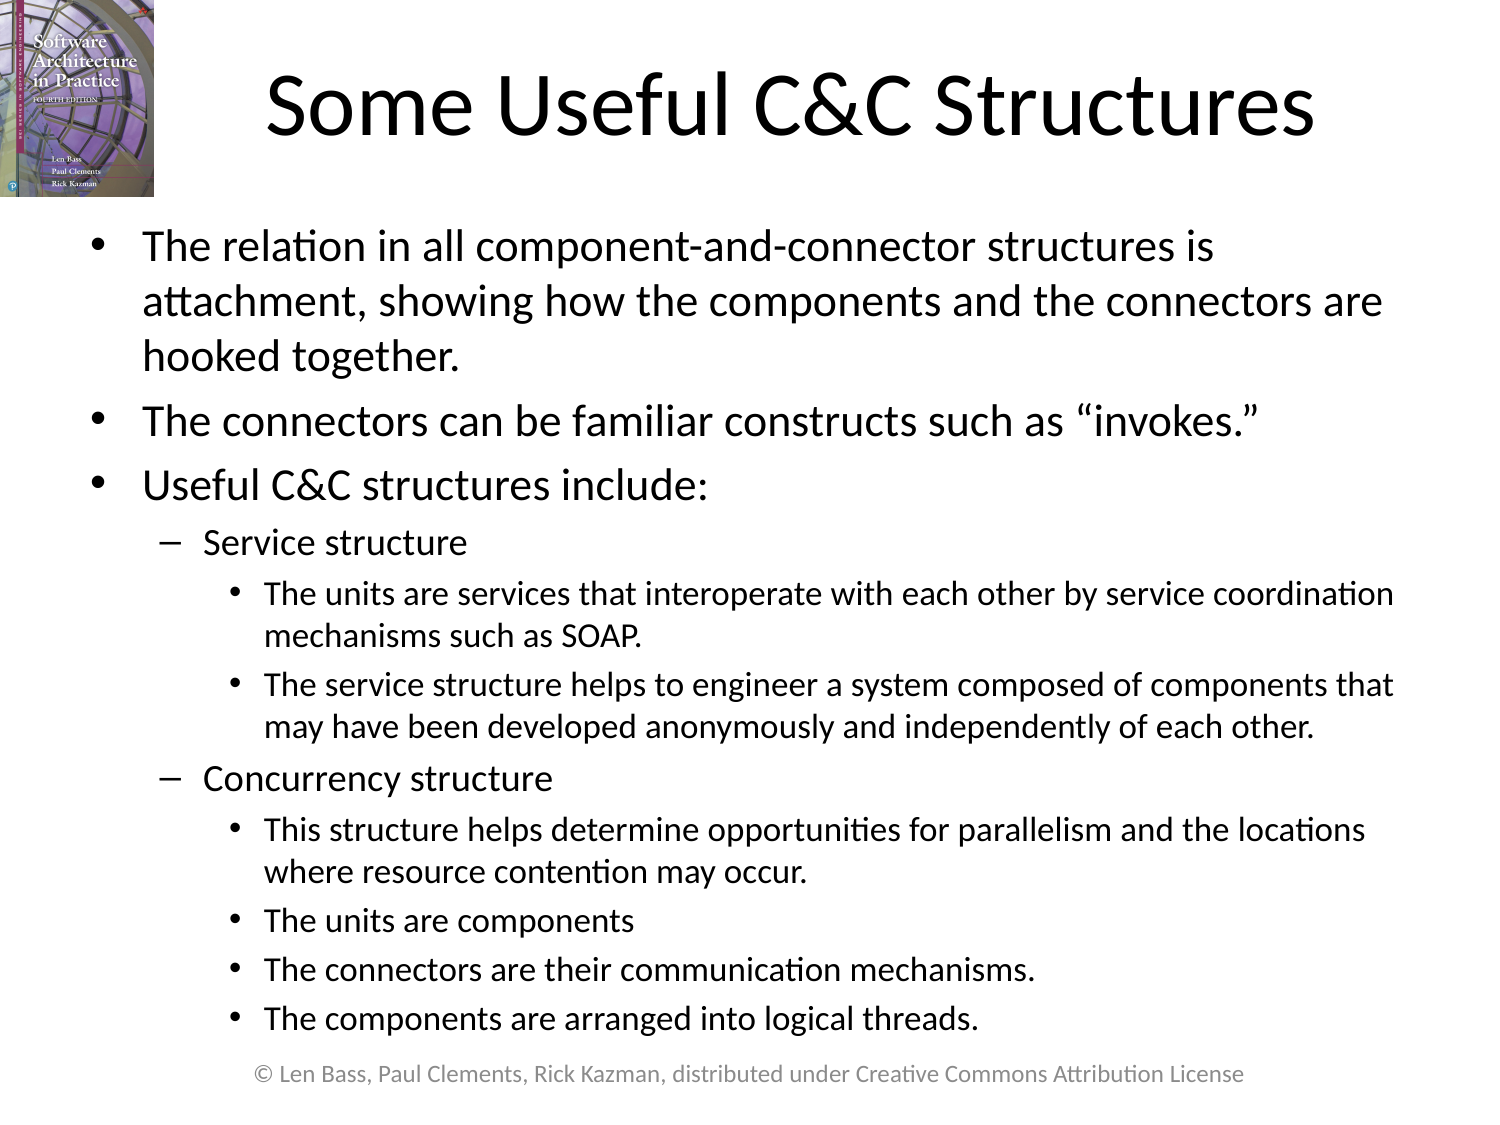

# Some Useful C&C Structures
The relation in all component-and-connector structures is attachment, showing how the components and the connectors are hooked together.
The connectors can be familiar constructs such as “invokes.”
Useful C&C structures include:
Service structure
The units are services that interoperate with each other by service coordination mechanisms such as SOAP.
The service structure helps to engineer a system composed of components that may have been developed anonymously and independently of each other.
Concurrency structure
This structure helps determine opportunities for parallelism and the locations where resource contention may occur.
The units are components
The connectors are their communication mechanisms.
The components are arranged into logical threads.
© Len Bass, Paul Clements, Rick Kazman, distributed under Creative Commons Attribution License